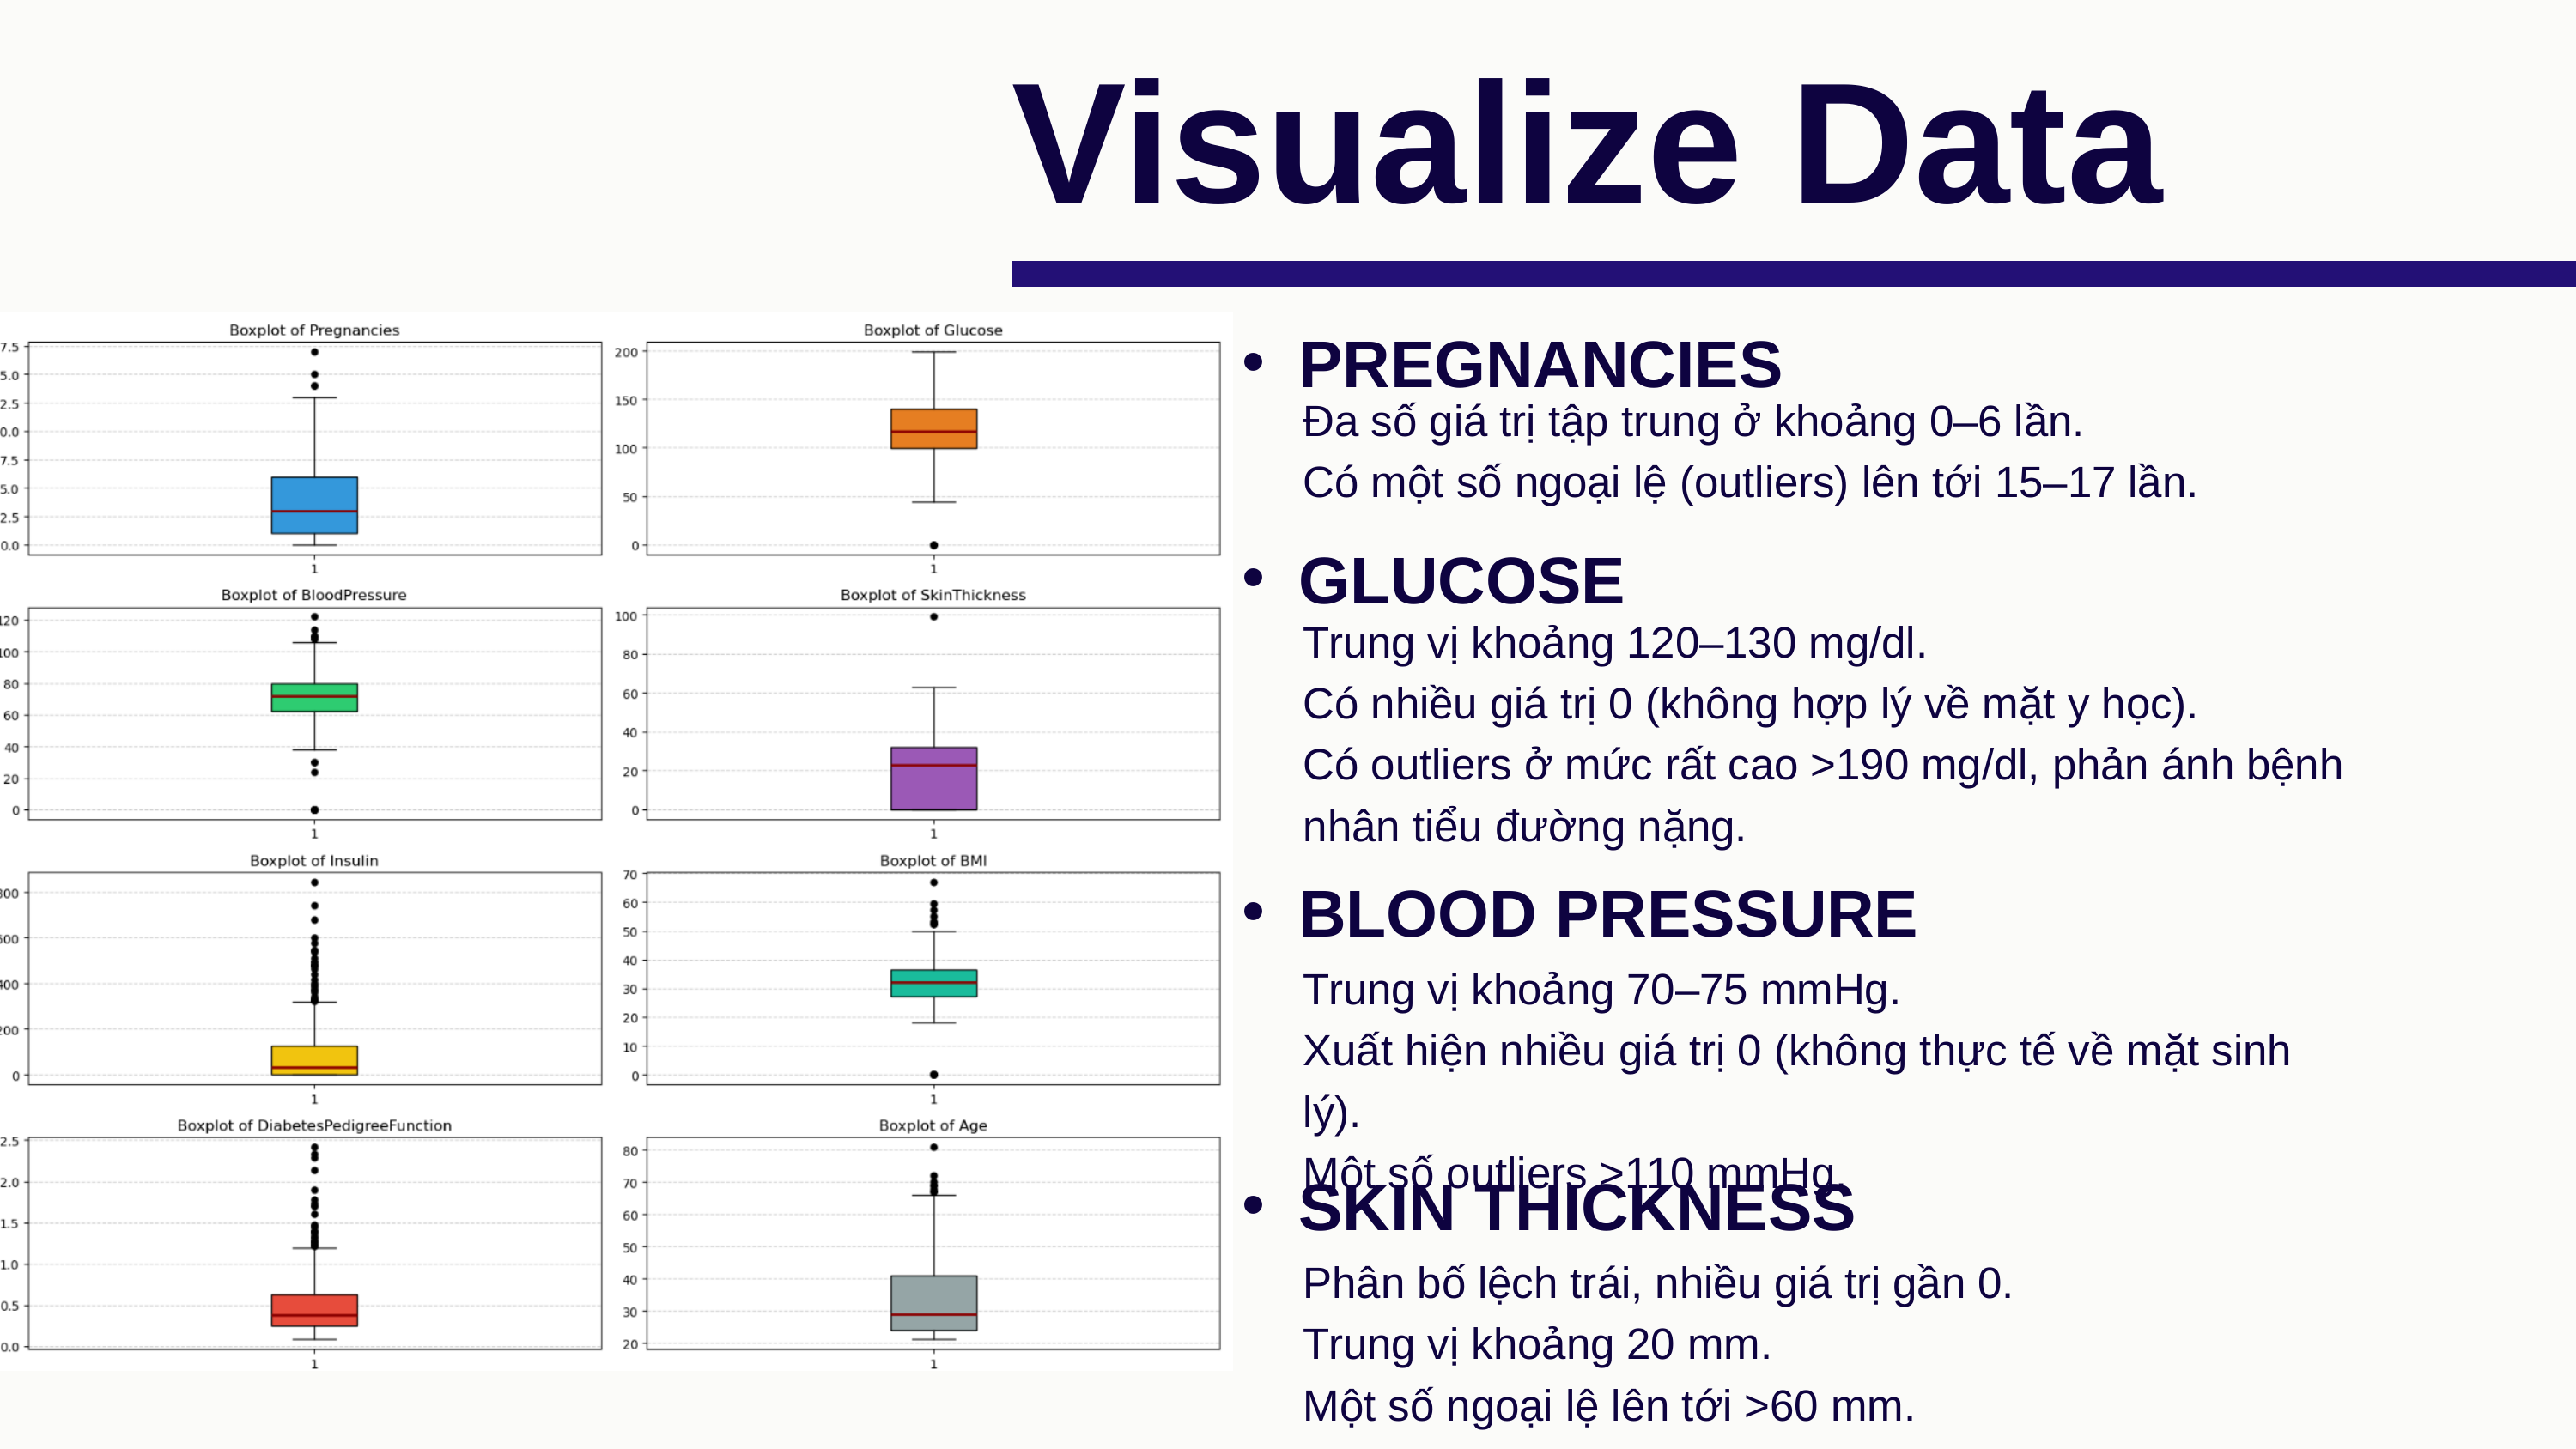

Visualize Data

PREGNANCIES

Đa số giá trị tập trung ở khoảng 0–6 lần.
Có một số ngoại lệ (outliers) lên tới 15–17 lần.

GLUCOSE
Trung vị khoảng 120–130 mg/dl.
Có nhiều giá trị 0 (không hợp lý về mặt y học).
Có outliers ở mức rất cao >190 mg/dl, phản ánh bệnh nhân tiểu đường nặng.

BLOOD PRESSURE
Trung vị khoảng 70–75 mmHg.
Xuất hiện nhiều giá trị 0 (không thực tế về mặt sinh lý).
Một số outliers >110 mmHg.

SKIN THICKNESS
Phân bố lệch trái, nhiều giá trị gần 0.
Trung vị khoảng 20 mm.
Một số ngoại lệ lên tới >60 mm.